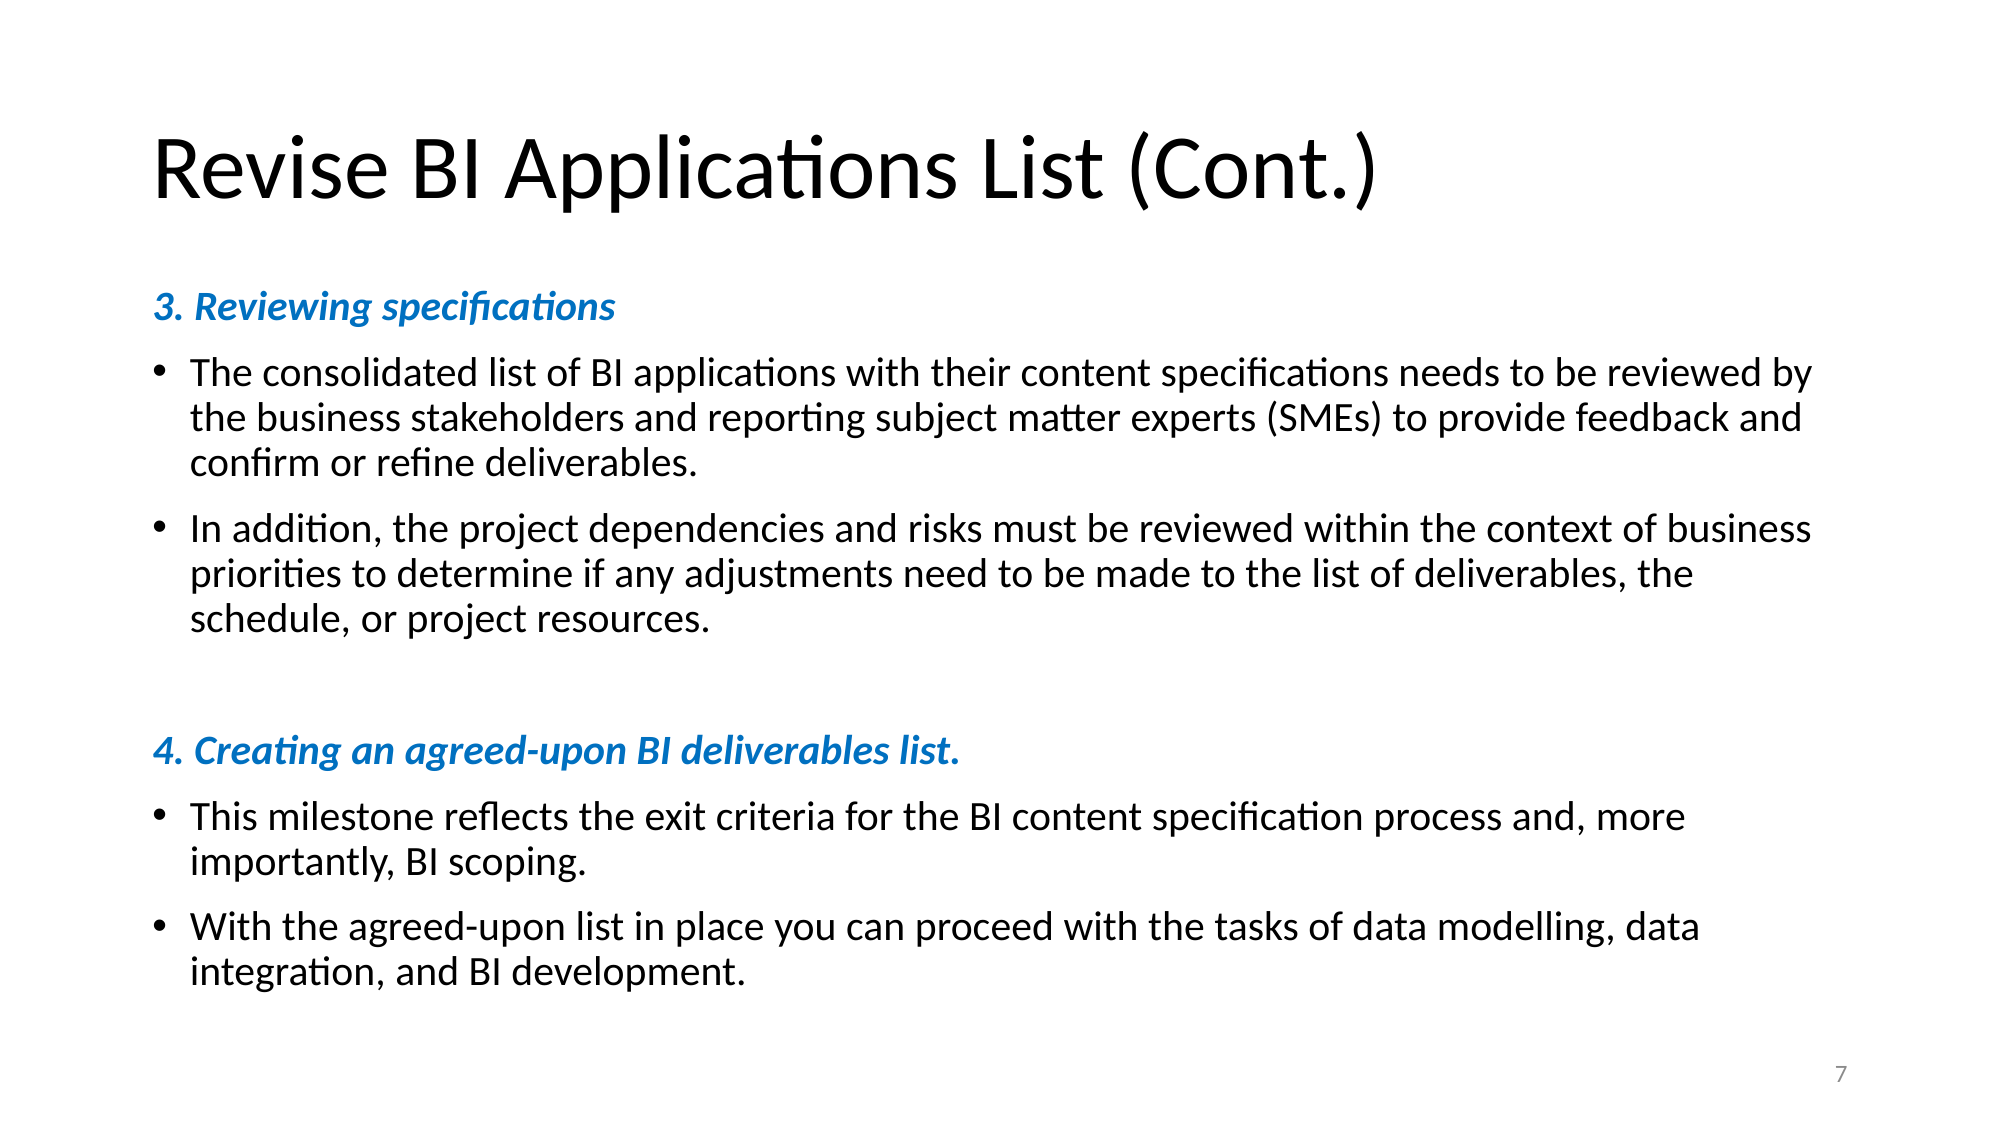

# Revise BI Applications List (Cont.)
3. Reviewing specifications
The consolidated list of BI applications with their content specifications needs to be reviewed by the business stakeholders and reporting subject matter experts (SMEs) to provide feedback and confirm or refine deliverables.
In addition, the project dependencies and risks must be reviewed within the context of business priorities to determine if any adjustments need to be made to the list of deliverables, the schedule, or project resources.

4. Creating an agreed-upon BI deliverables list.
This milestone reflects the exit criteria for the BI content specification process and, more importantly, BI scoping.
With the agreed-upon list in place you can proceed with the tasks of data modelling, data integration, and BI development.
7